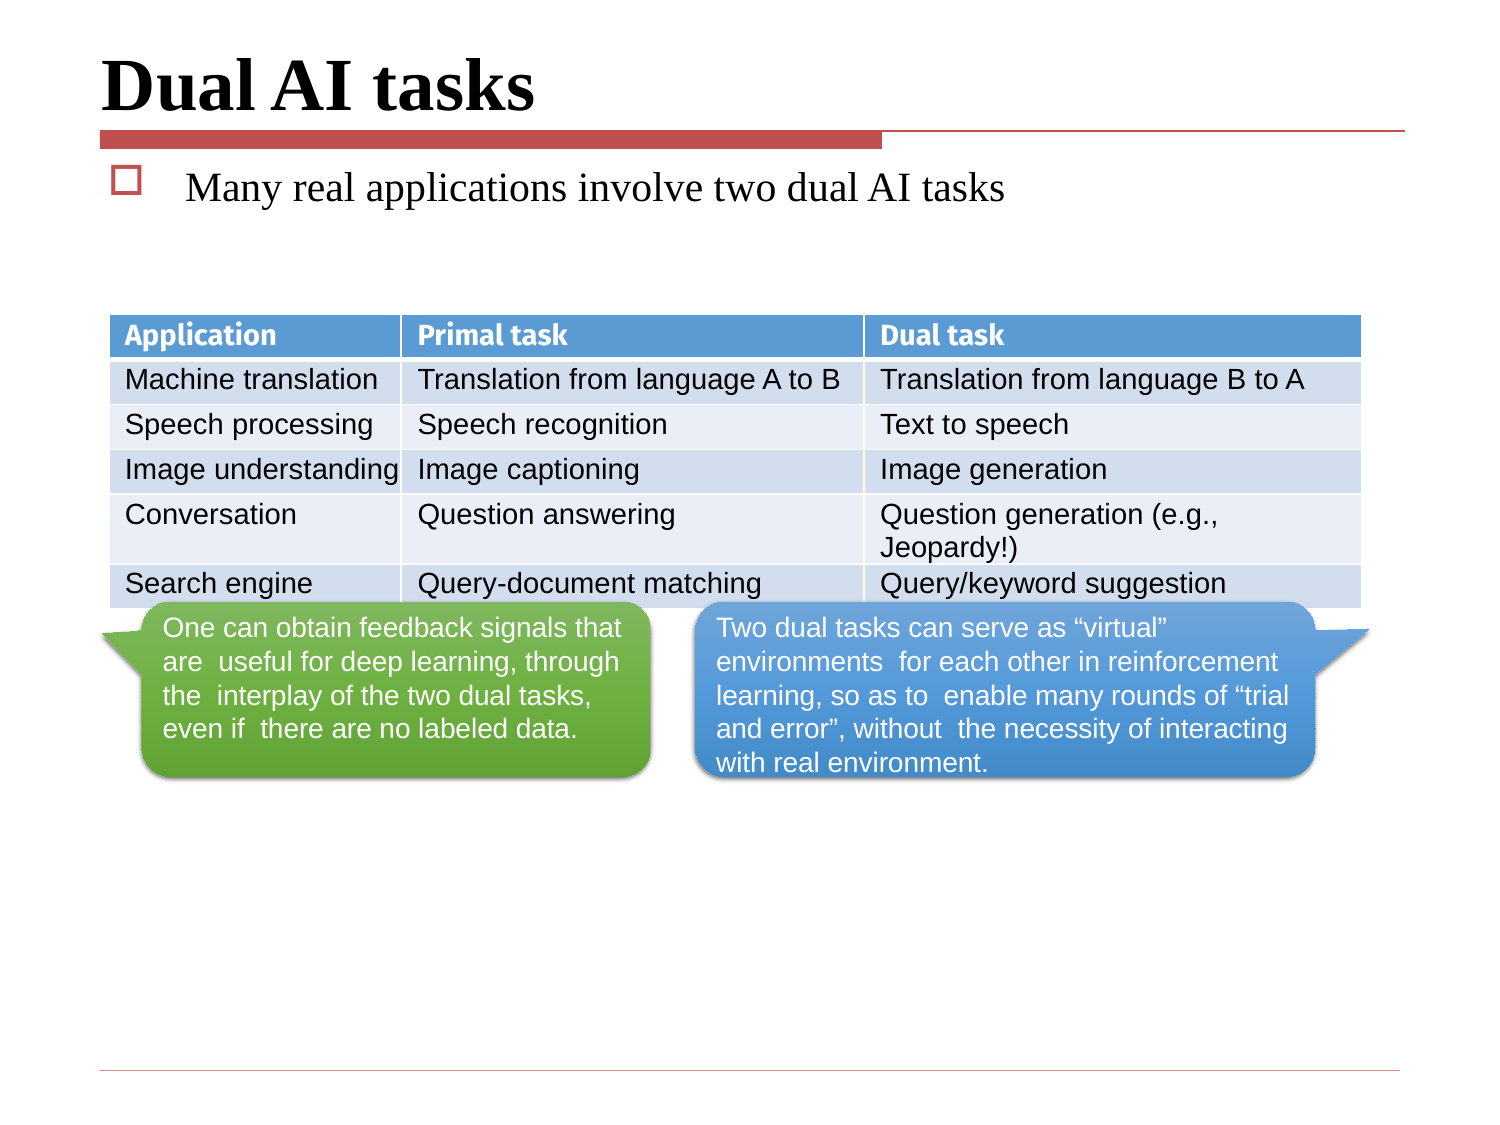

# Dual AI tasks
Many real applications involve two dual AI tasks

| Application | Primal task | Dual task |
| --- | --- | --- |
| Machine translation | Translation from language A to B | Translation from language B to A |
| Speech processing | Speech recognition | Text to speech |
| Image understanding | Image captioning | Image generation |
| Conversation | Question answering | Question generation (e.g., Jeopardy!) |
| Search engine | Query-document matching | Query/keyword suggestion |

One can obtain feedback signals that are  useful for deep learning, through the  interplay of the two dual tasks, even if  there are no labeled data.

Two dual tasks can serve as “virtual” environments  for each other in reinforcement learning, so as to  enable many rounds of “trial and error”, without  the necessity of interacting with real environment.